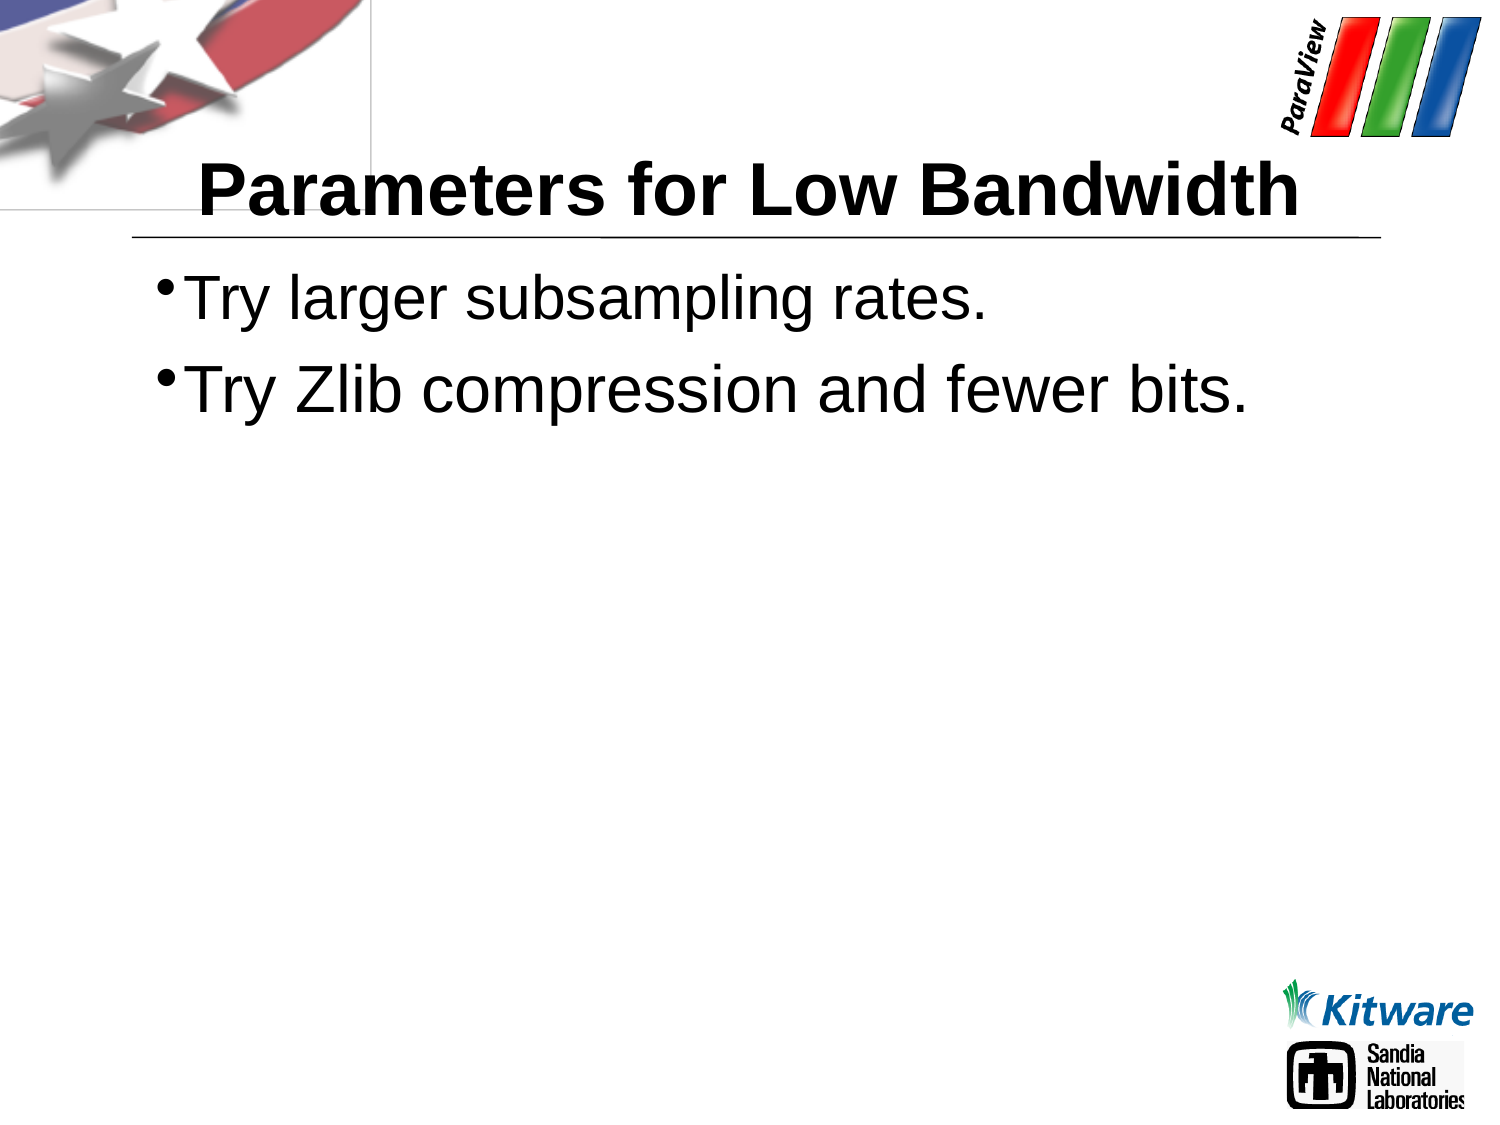

# Parameters for Low Bandwidth
Try larger subsampling rates.
Try Zlib compression and fewer bits.